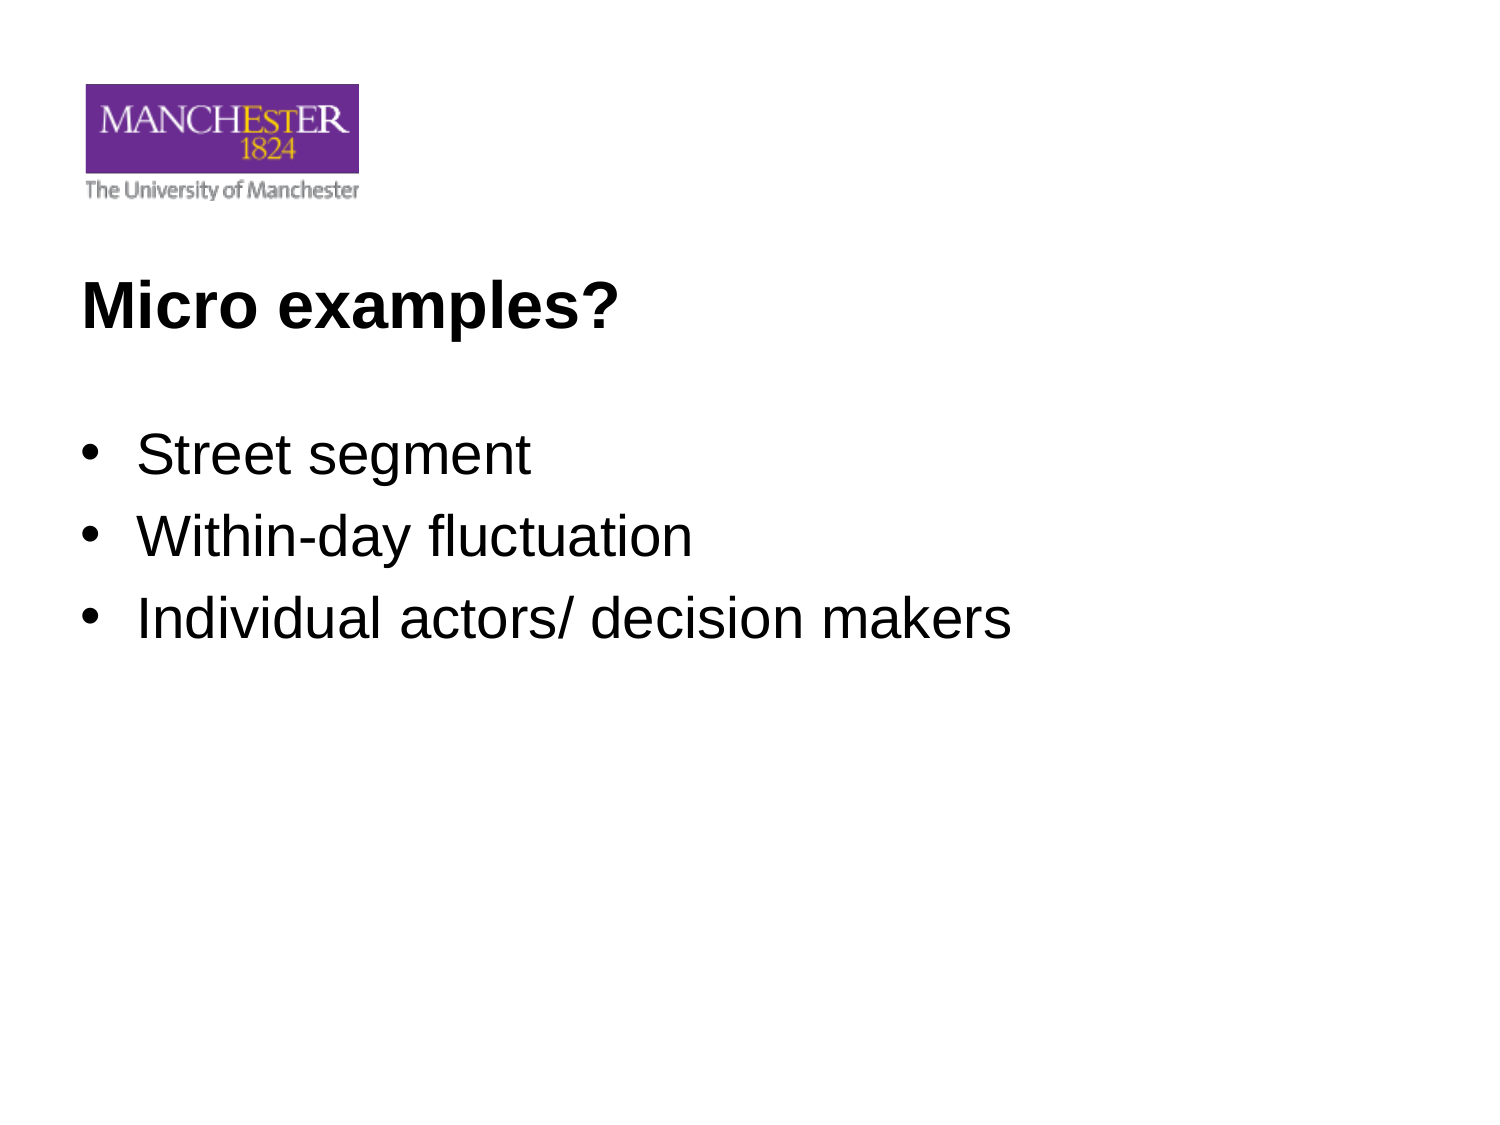

# Micro examples?
Street segment
Within-day fluctuation
Individual actors/ decision makers